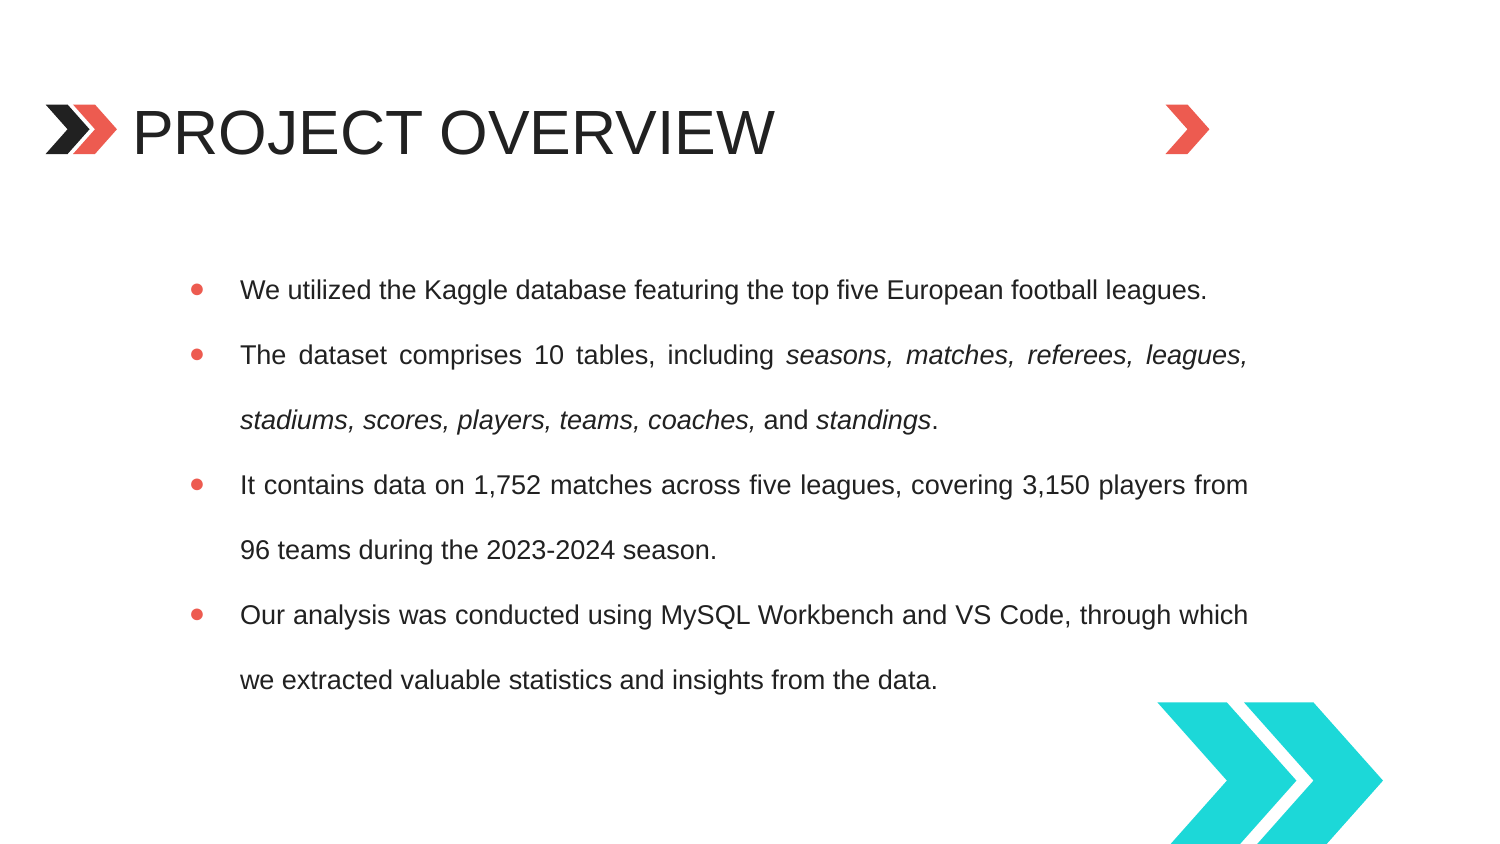

# PROJECT OVERVIEW

We utilized the Kaggle database featuring the top five European football leagues.
The dataset comprises 10 tables, including seasons, matches, referees, leagues, stadiums, scores, players, teams, coaches, and standings.
It contains data on 1,752 matches across five leagues, covering 3,150 players from 96 teams during the 2023-2024 season.
Our analysis was conducted using MySQL Workbench and VS Code, through which we extracted valuable statistics and insights from the data.